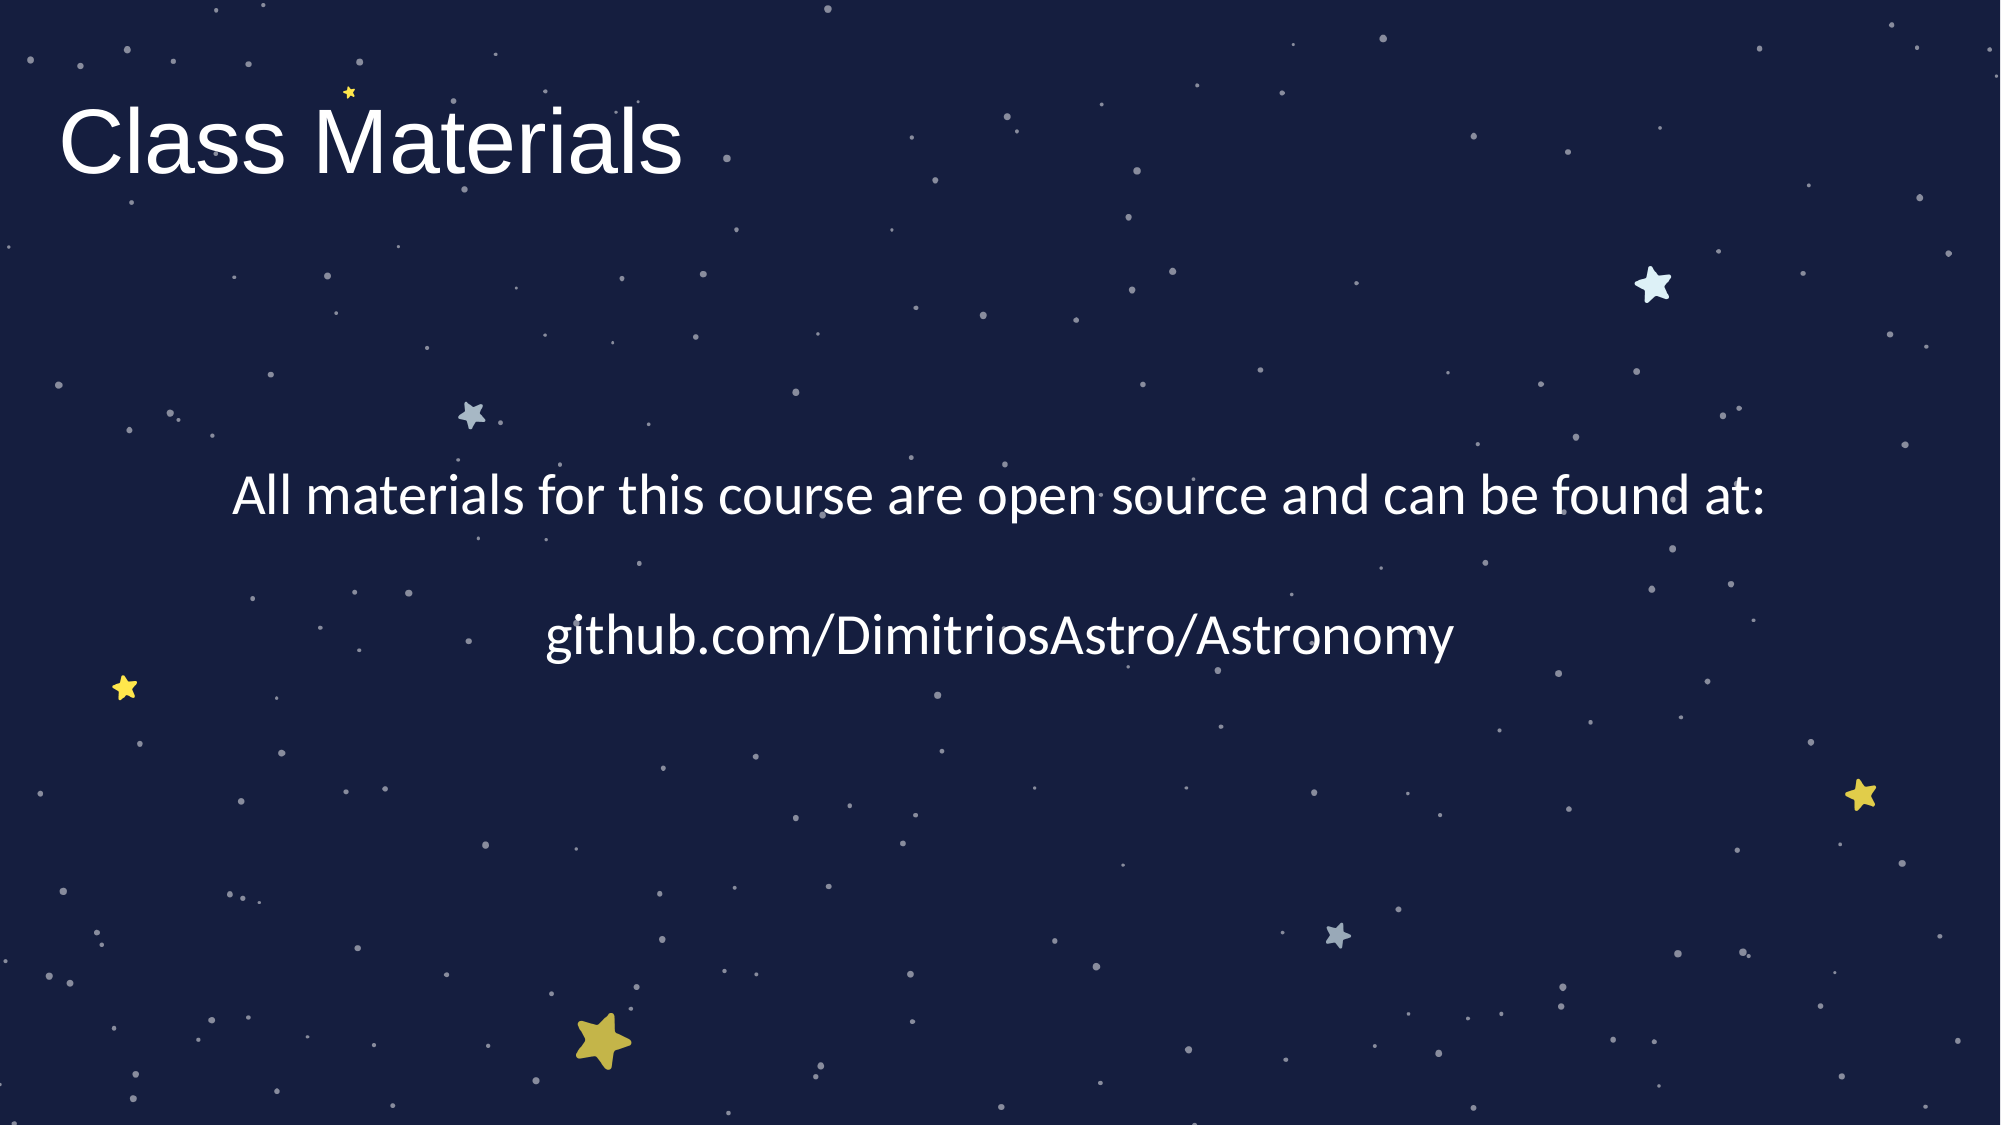

# Class Materials
All materials for this course are open source and can be found at:

github.com/DimitriosAstro/Astronomy